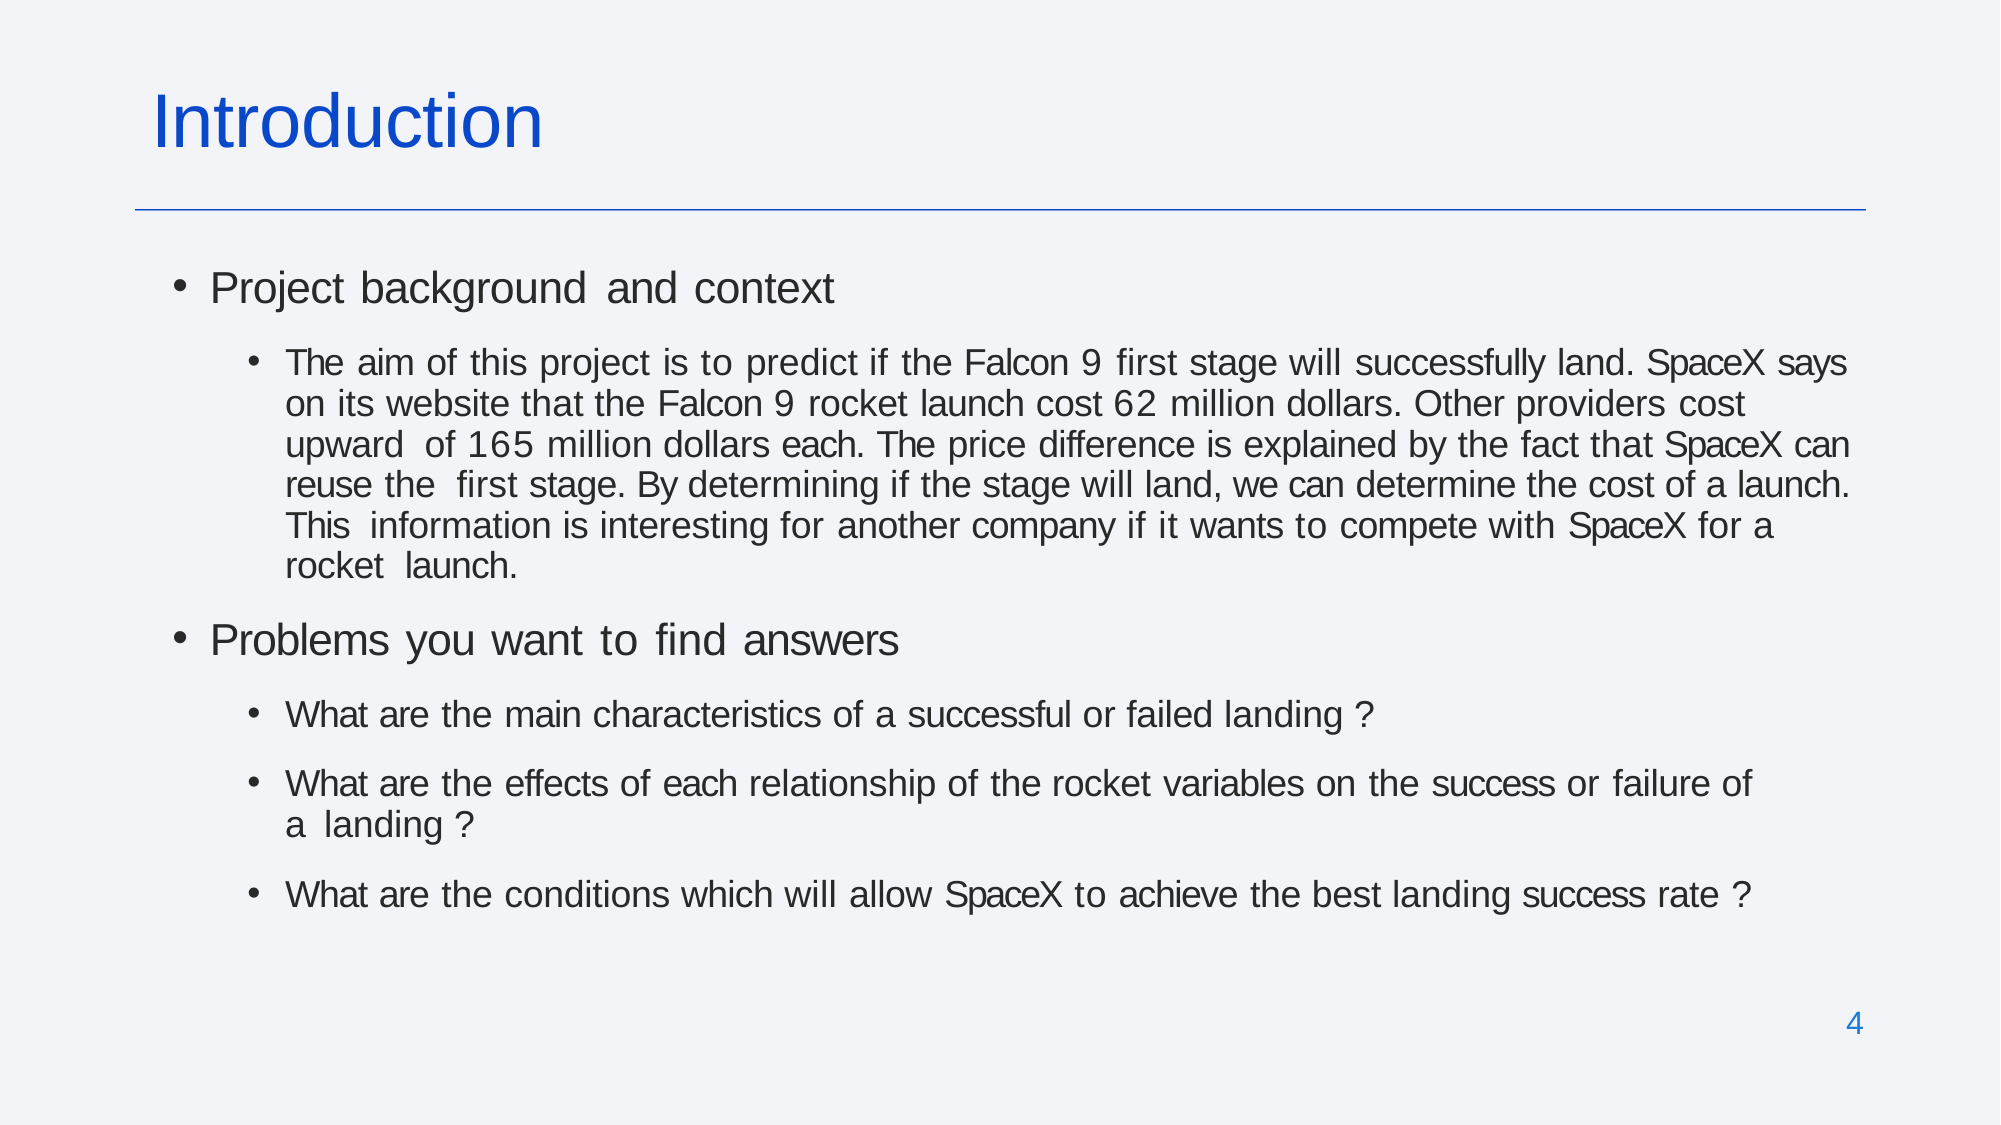

# Introduction
Project background and context
The aim of this project is to predict if the Falcon 9 first stage will successfully land. SpaceX says  on its website that the Falcon 9 rocket launch cost 62 million dollars. Other providers cost upward  of 165 million dollars each. The price difference is explained by the fact that SpaceX can reuse the  first stage. By determining if the stage will land, we can determine the cost of a launch. This  information is interesting for another company if it wants to compete with SpaceX for a rocket  launch.
Problems you want to find answers
What are the main characteristics of a successful or failed landing ?
What are the effects of each relationship of the rocket variables on the success or failure of a  landing ?
What are the conditions which will allow SpaceX to achieve the best landing success rate ?
4